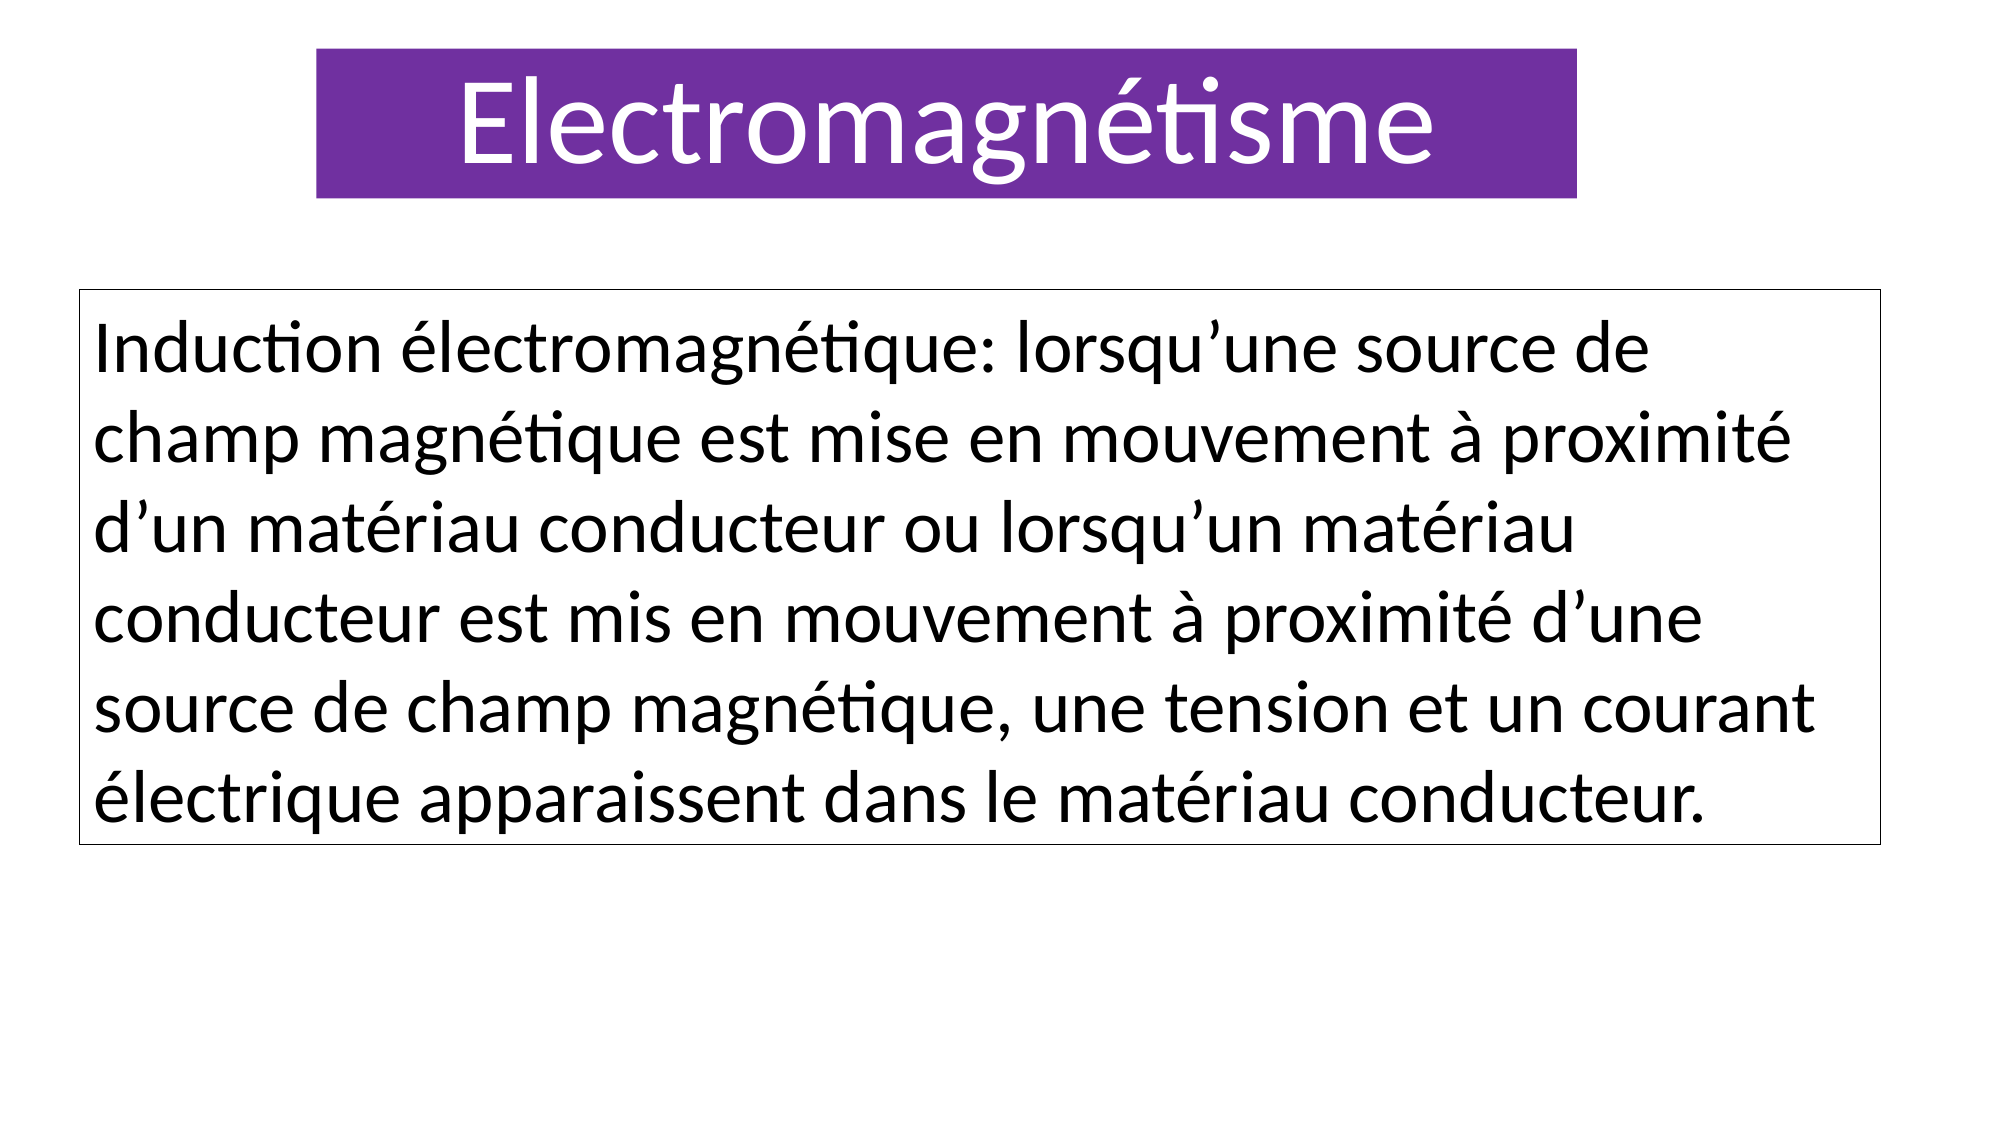

Electromagnétisme
Induction électromagnétique: lorsqu’une source de champ magnétique est mise en mouvement à proximité d’un matériau conducteur ou lorsqu’un matériau conducteur est mis en mouvement à proximité d’une source de champ magnétique, une tension et un courant électrique apparaissent dans le matériau conducteur.